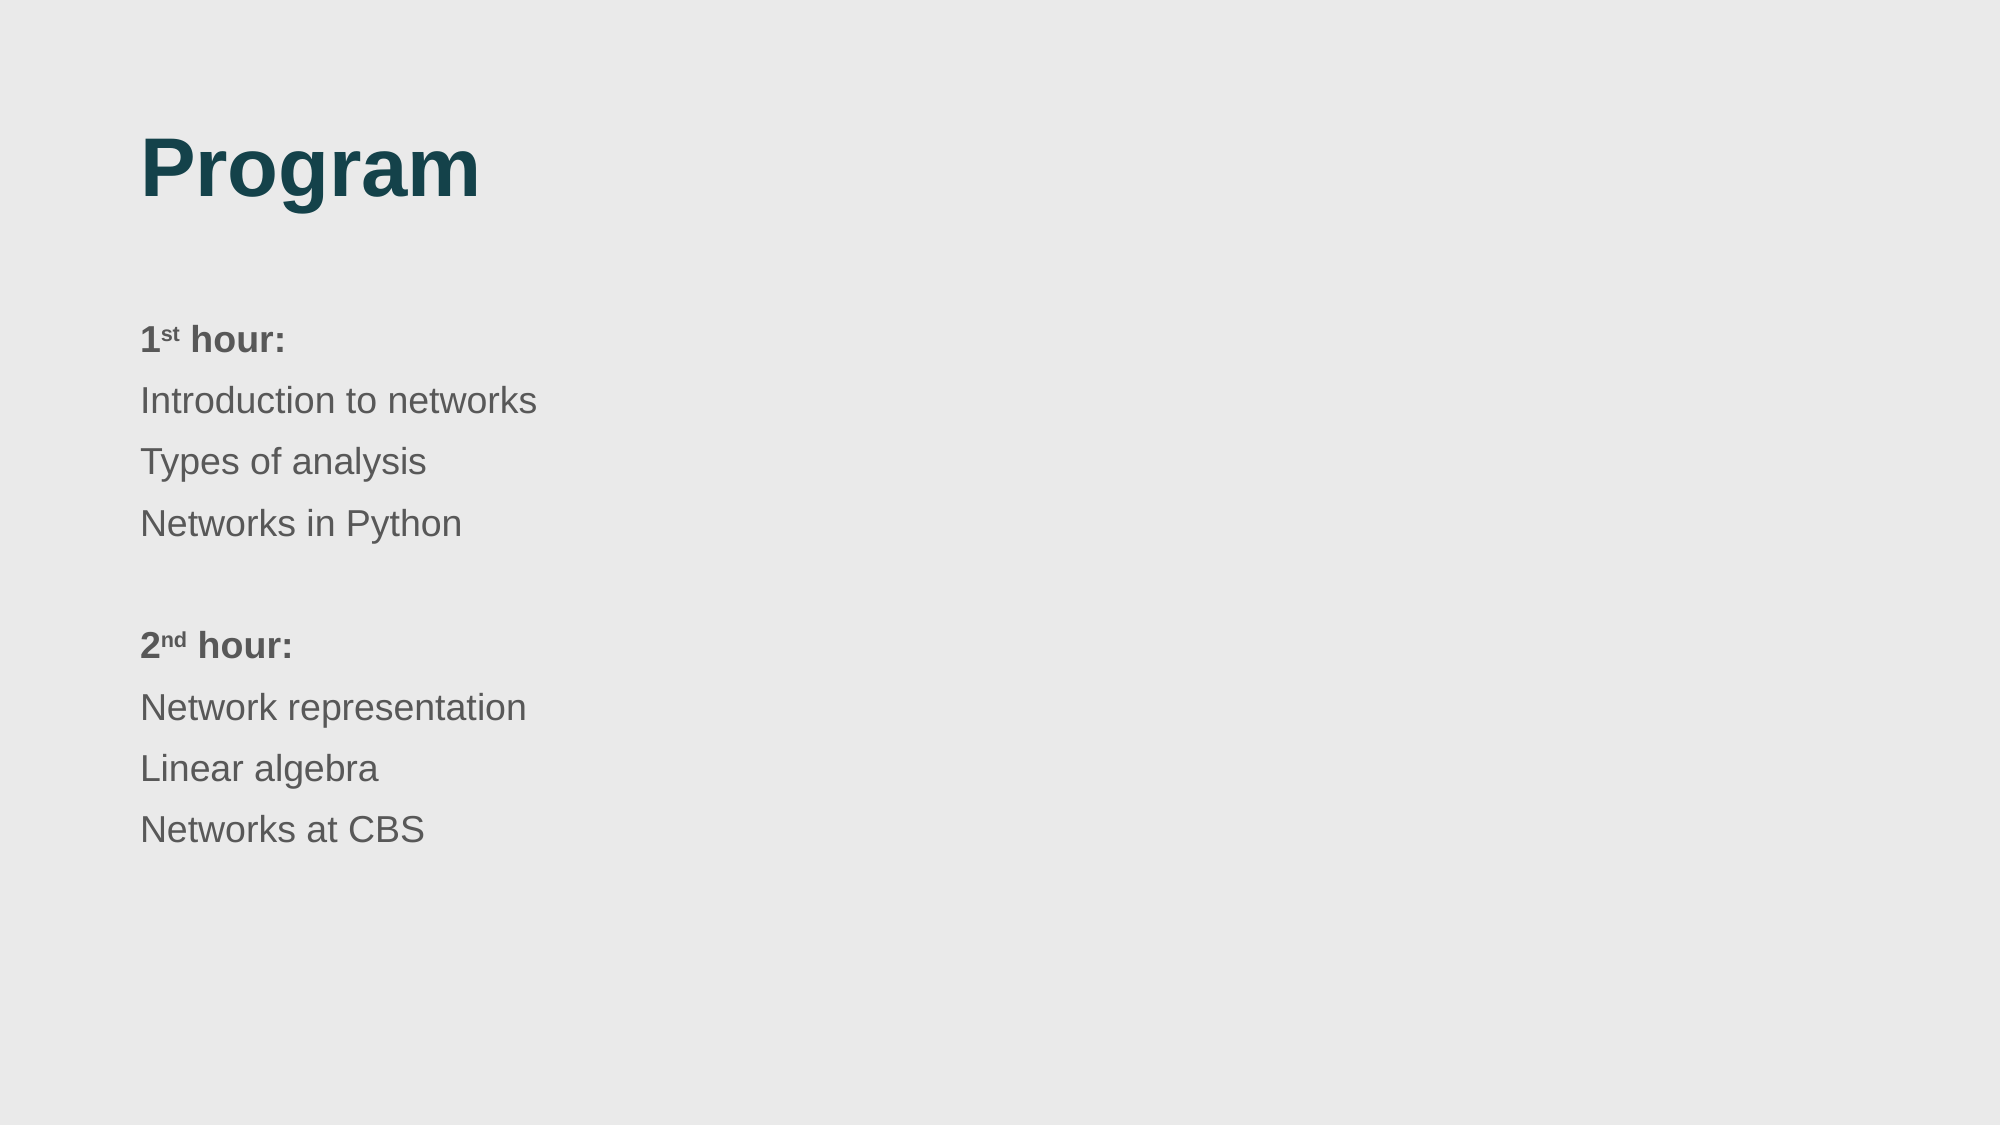

# Program
1st hour:
Introduction to networks
Types of analysis
Networks in Python

2nd hour:
Network representation
Linear algebra
Networks at CBS